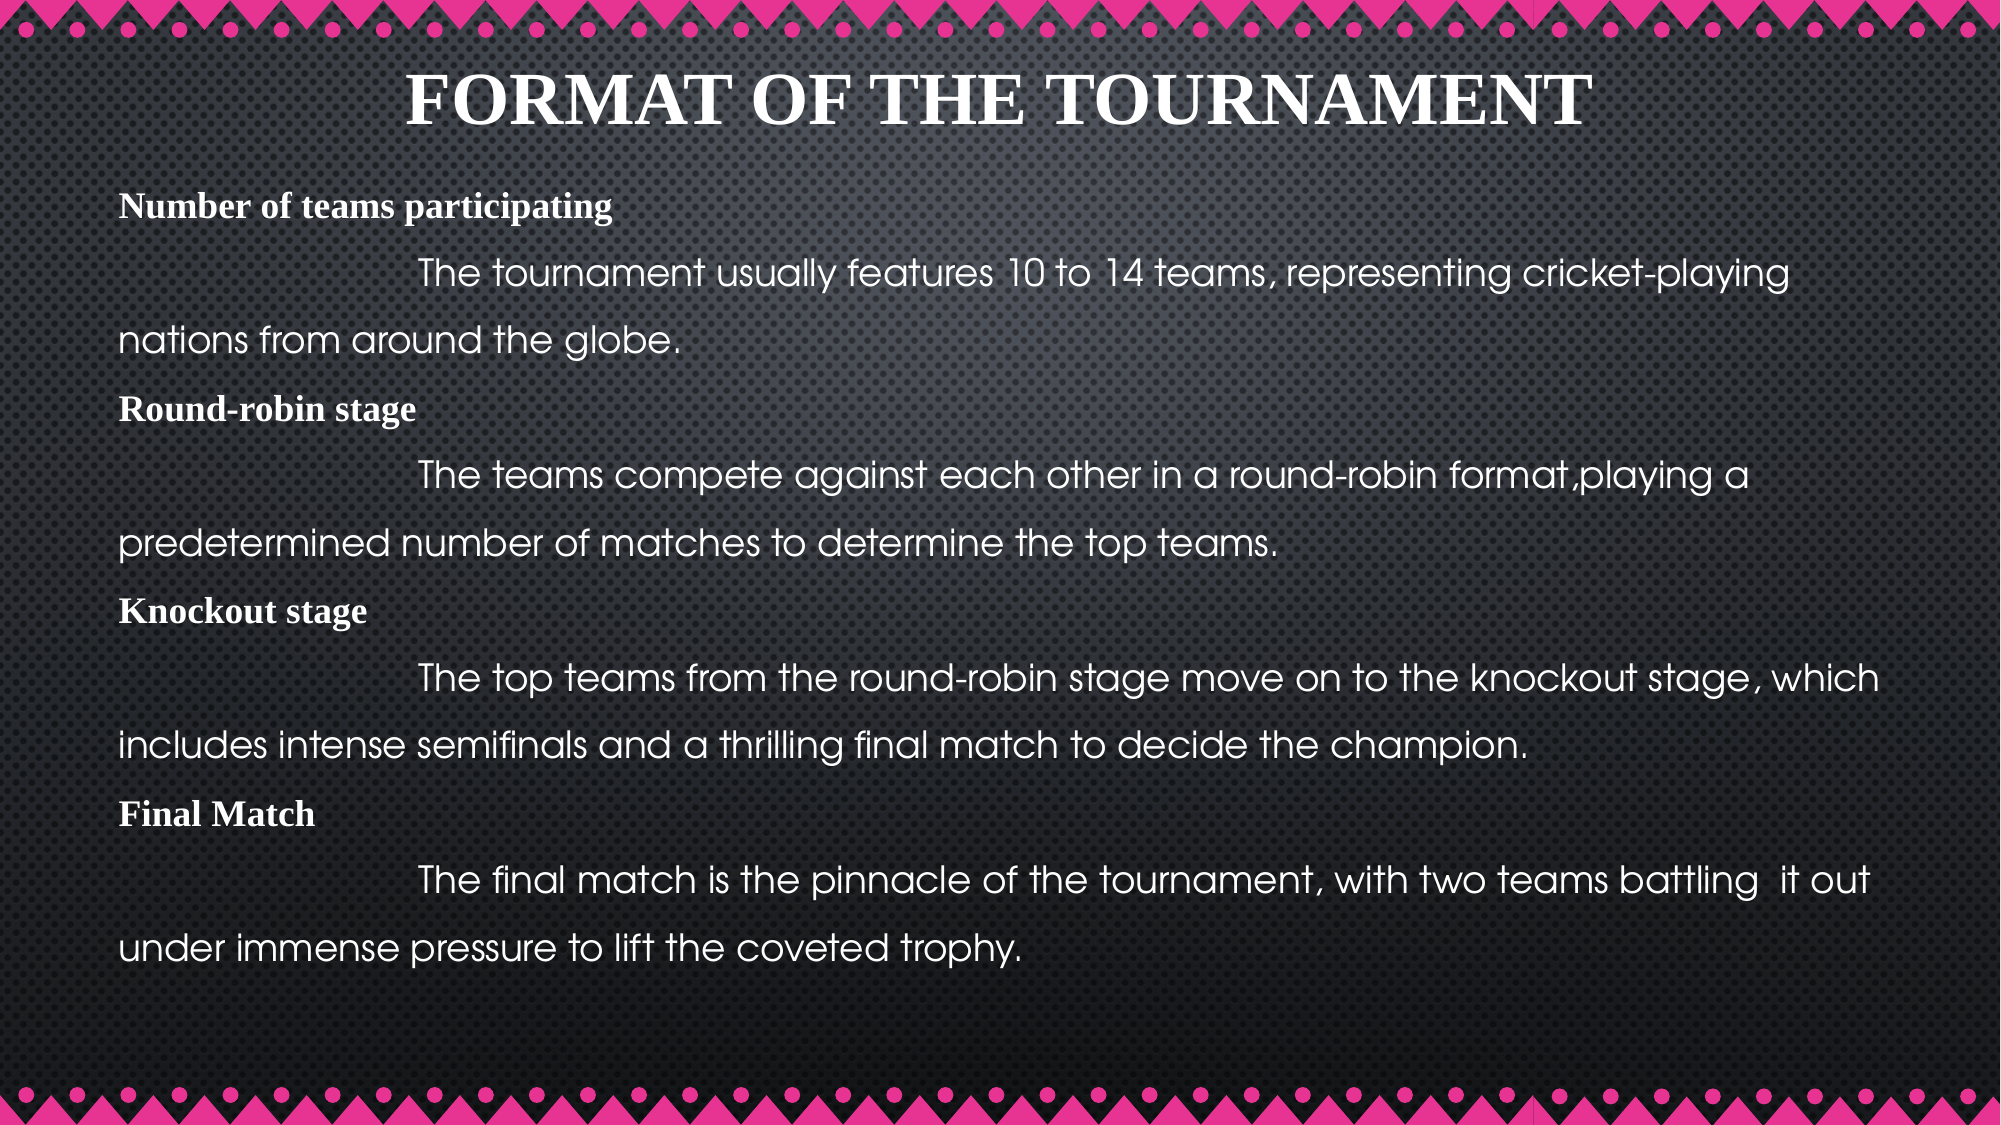

Format of the Tournament
Number of teams participating
		The tournament usually features 10 to 14 teams, representing cricket-playing nations from around the globe.
Round-robin stage
		The teams compete against each other in a round-robin format,playing a predetermined number of matches to determine the top teams.
Knockout stage
		The top teams from the round-robin stage move on to the knockout stage, which includes intense semifinals and a thrilling final match to decide the champion.
Final Match
		The final match is the pinnacle of the tournament, with two teams battling  it out  under immense pressure to lift the coveted trophy.